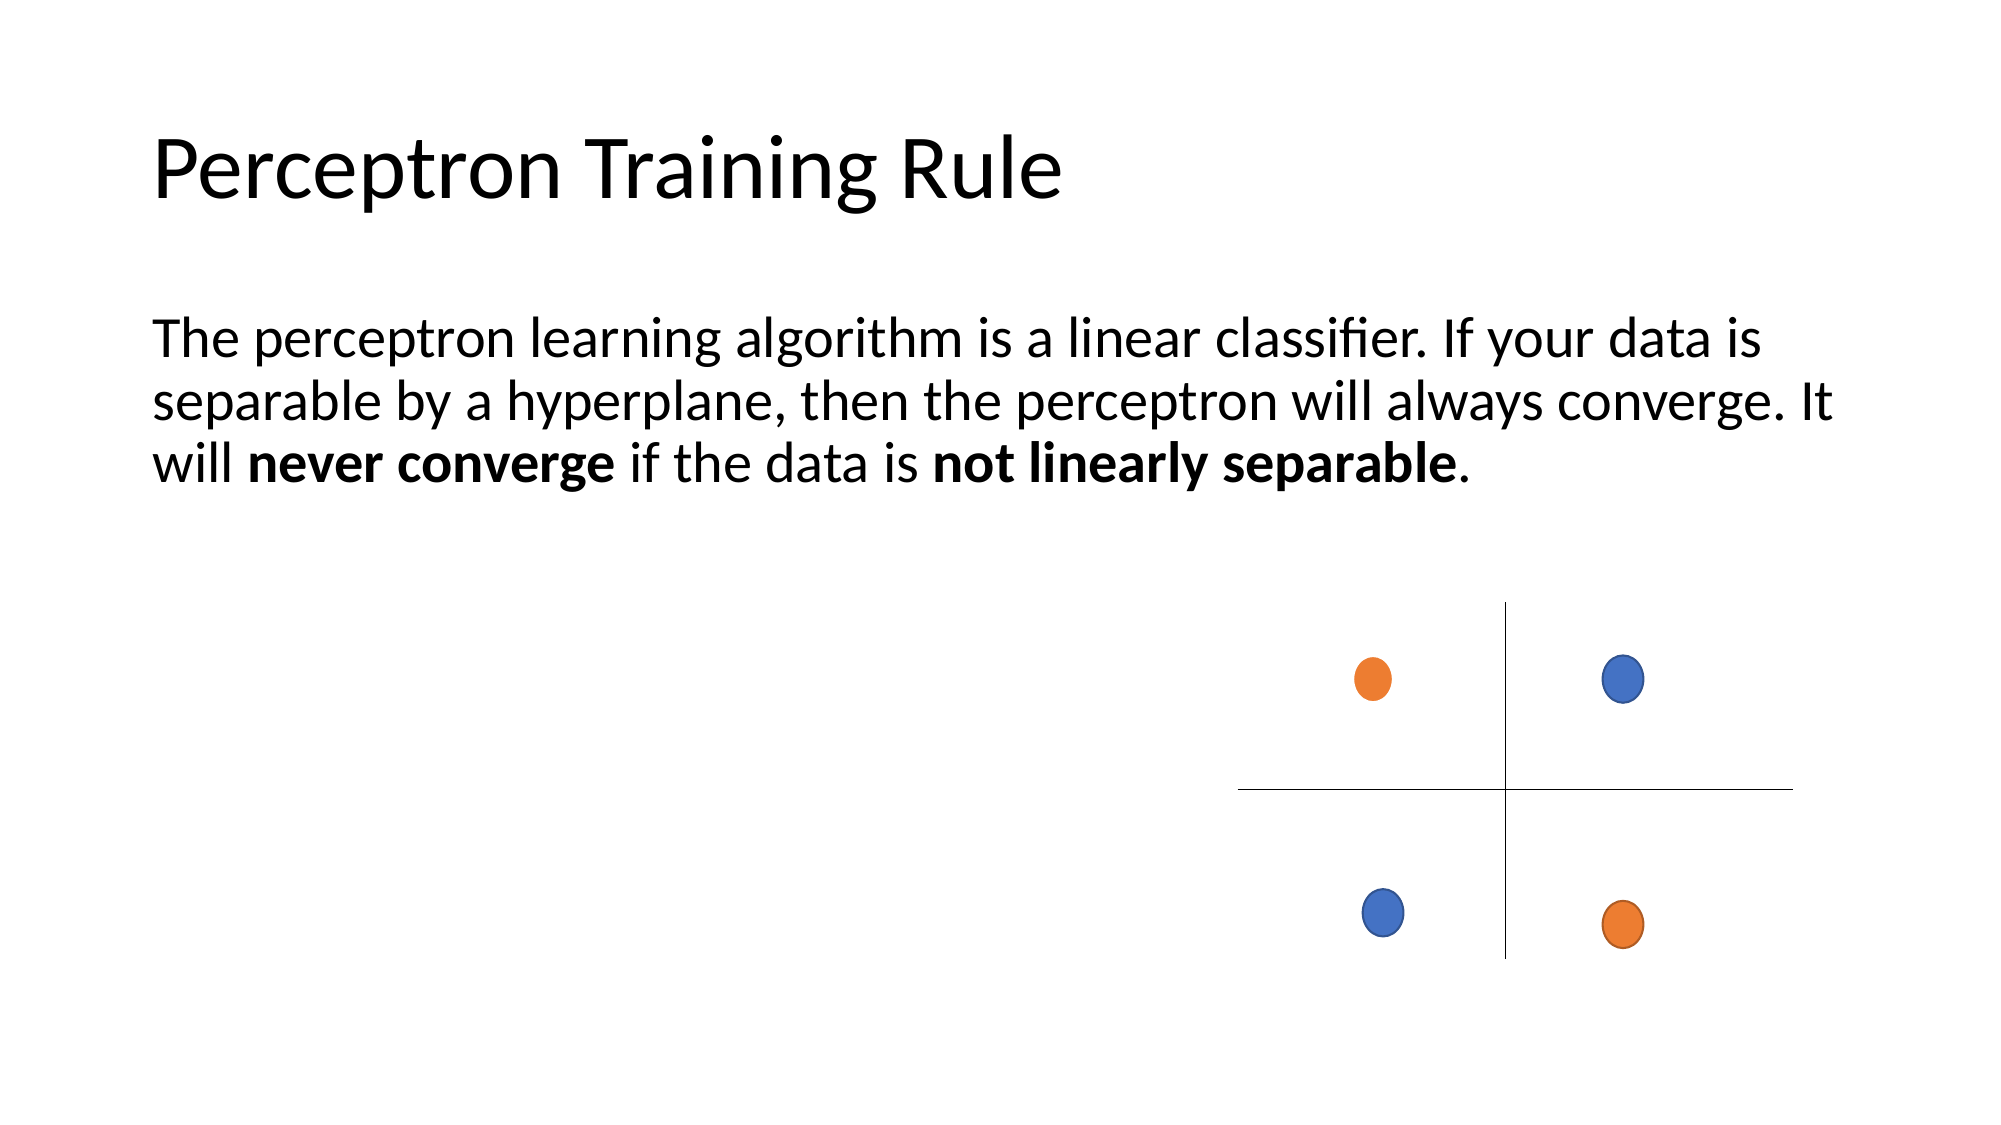

# Perceptron Training Rule
The perceptron learning algorithm is a linear classifier. If your data is separable by a hyperplane, then the perceptron will always converge. It will never converge if the data is not linearly separable.